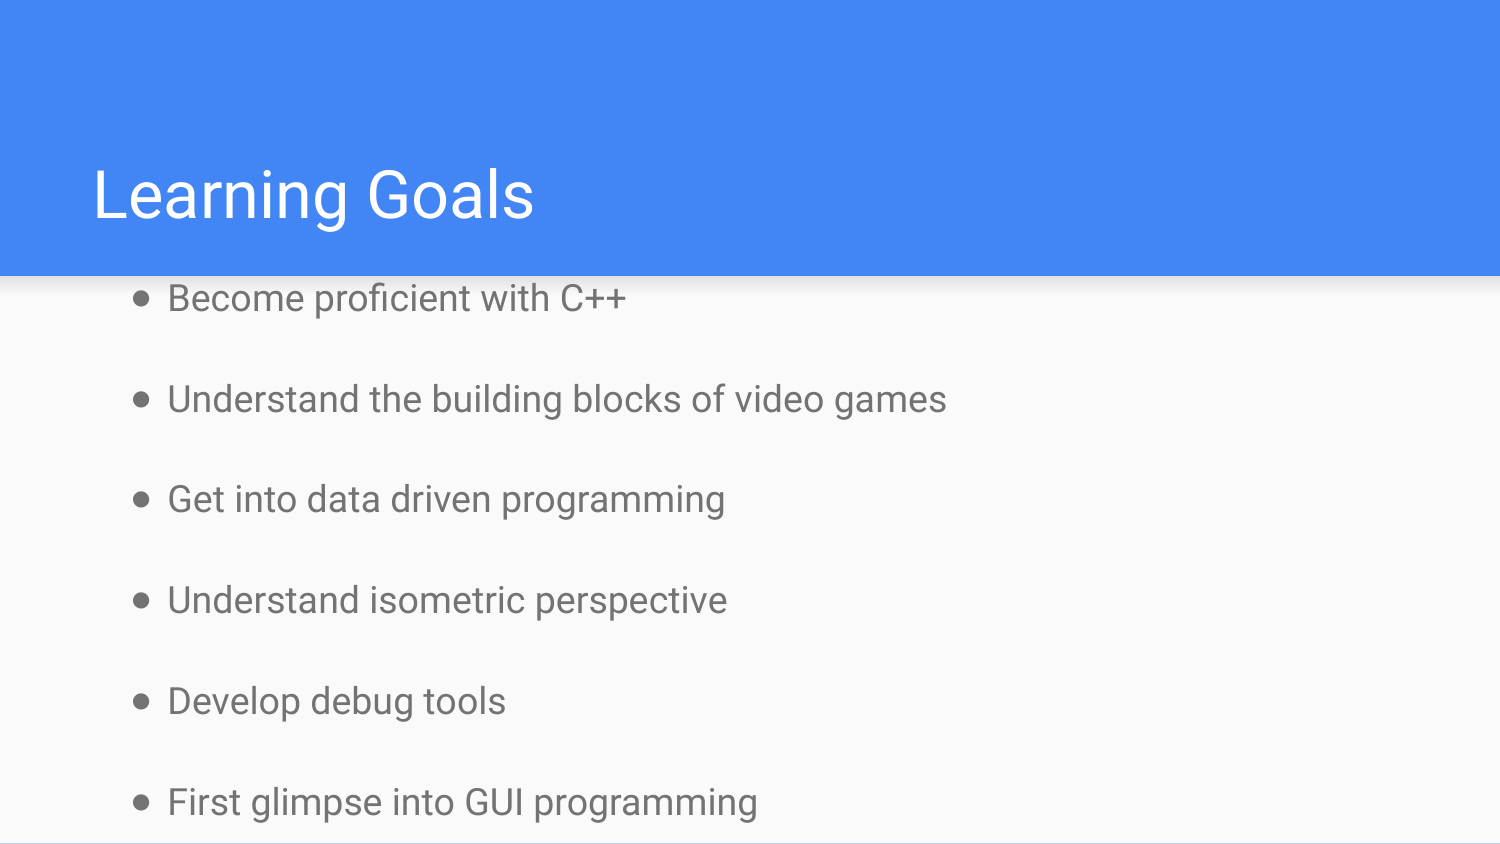

# Learning Goals
Become proficient with C++
Understand the building blocks of video games
Get into data driven programming
Understand isometric perspective
Develop debug tools
First glimpse into GUI programming